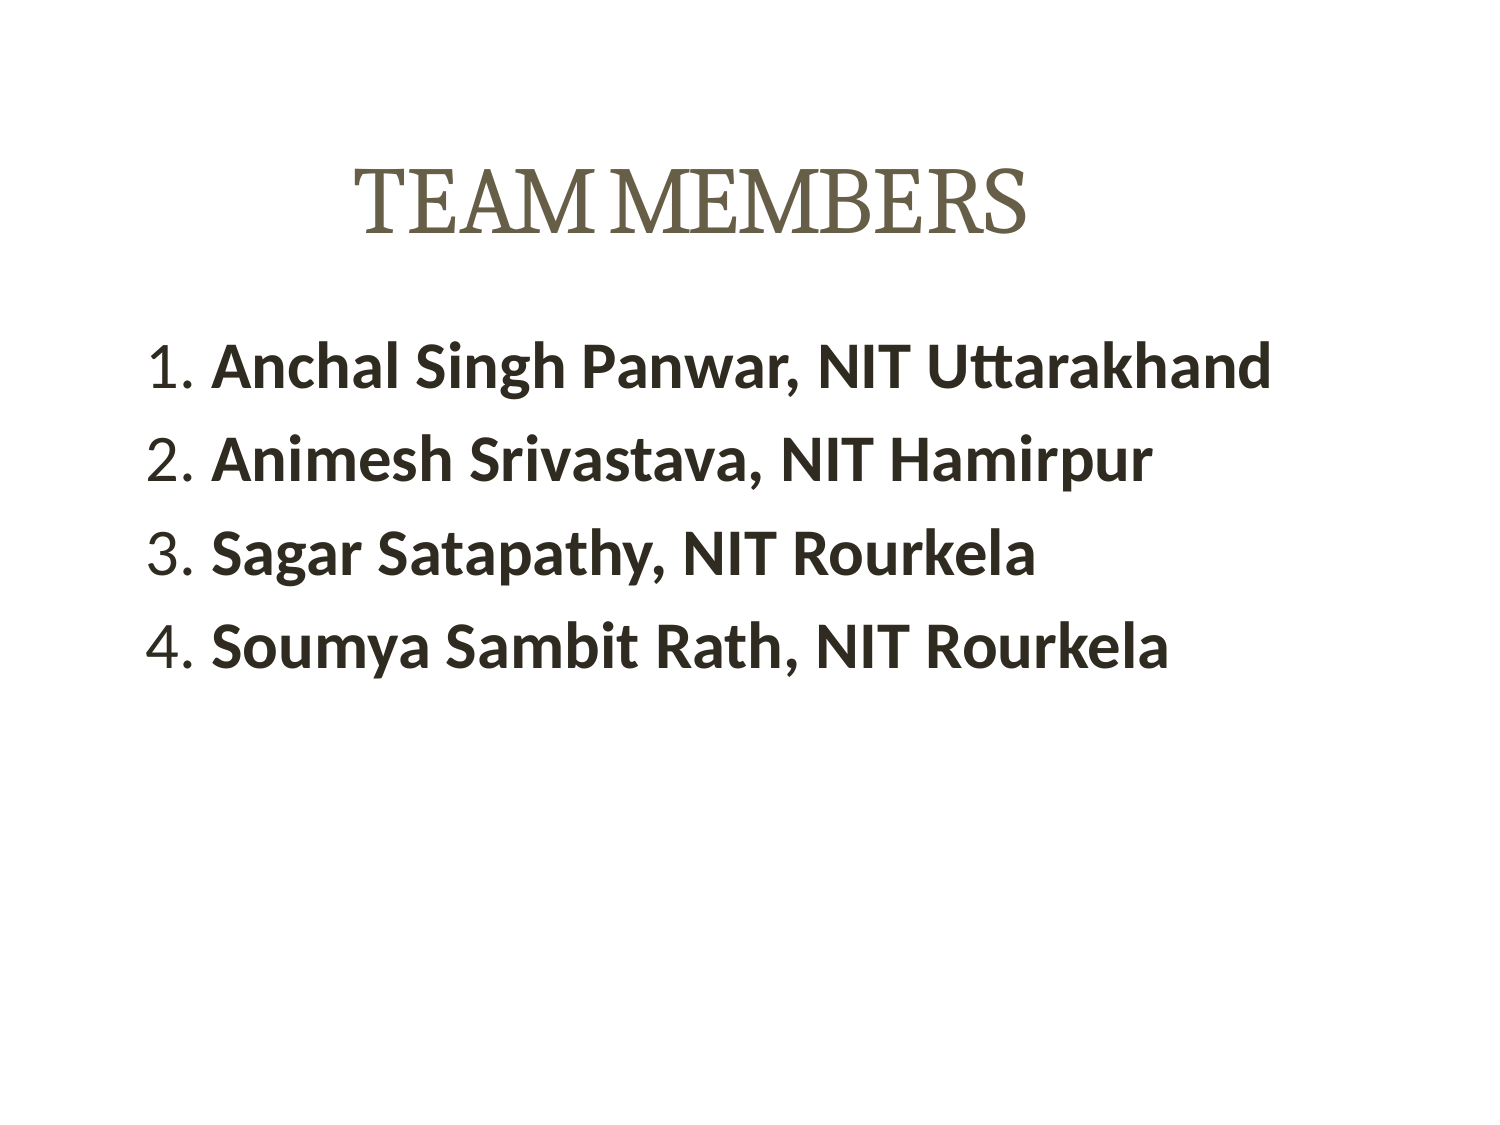

# TEAM MEMBERS
1. Anchal Singh Panwar, NIT Uttarakhand
2. Animesh Srivastava, NIT Hamirpur
3. Sagar Satapathy, NIT Rourkela
4. Soumya Sambit Rath, NIT Rourkela